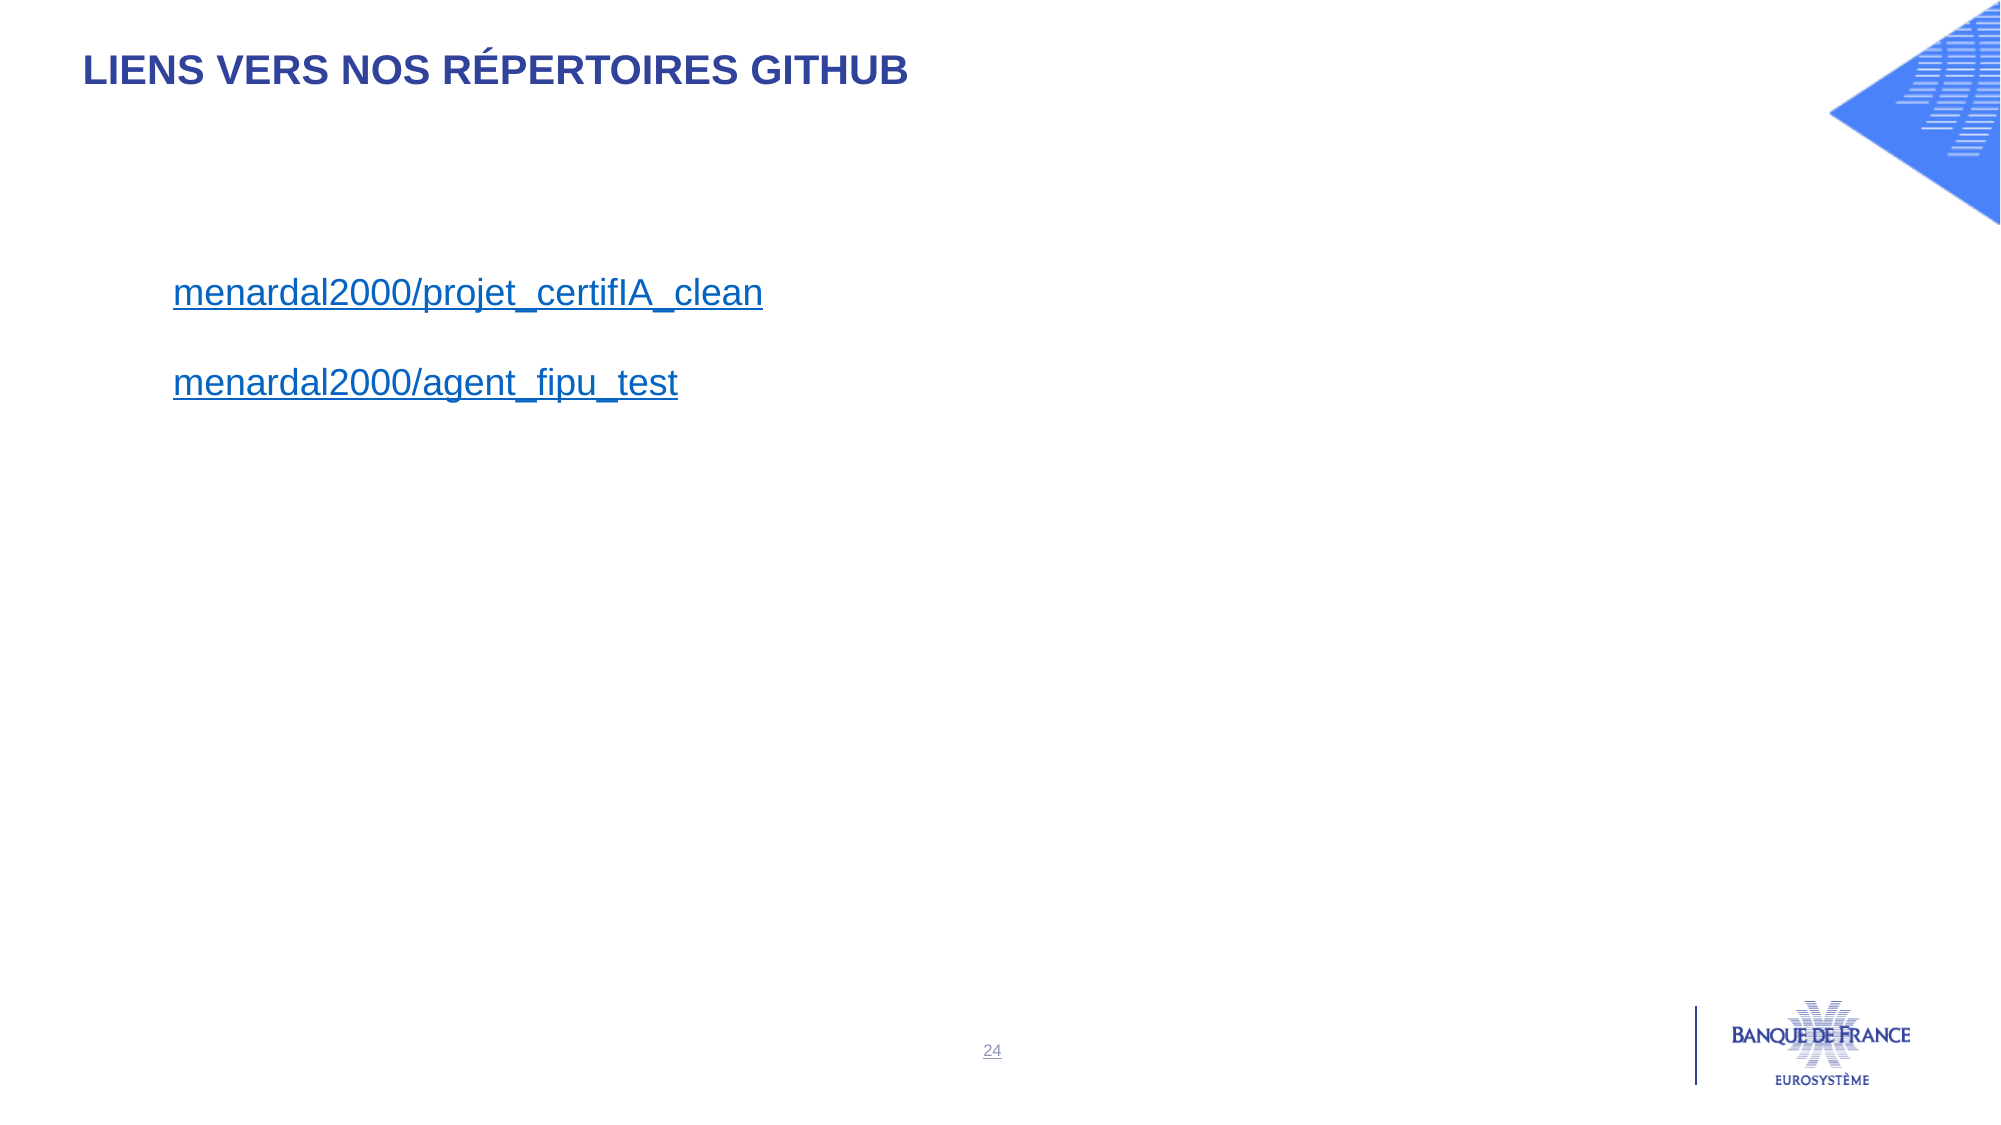

Liens vers nos répertoires github

menardal2000/projet_certifIA_clean

menardal2000/agent_fipu_test
24